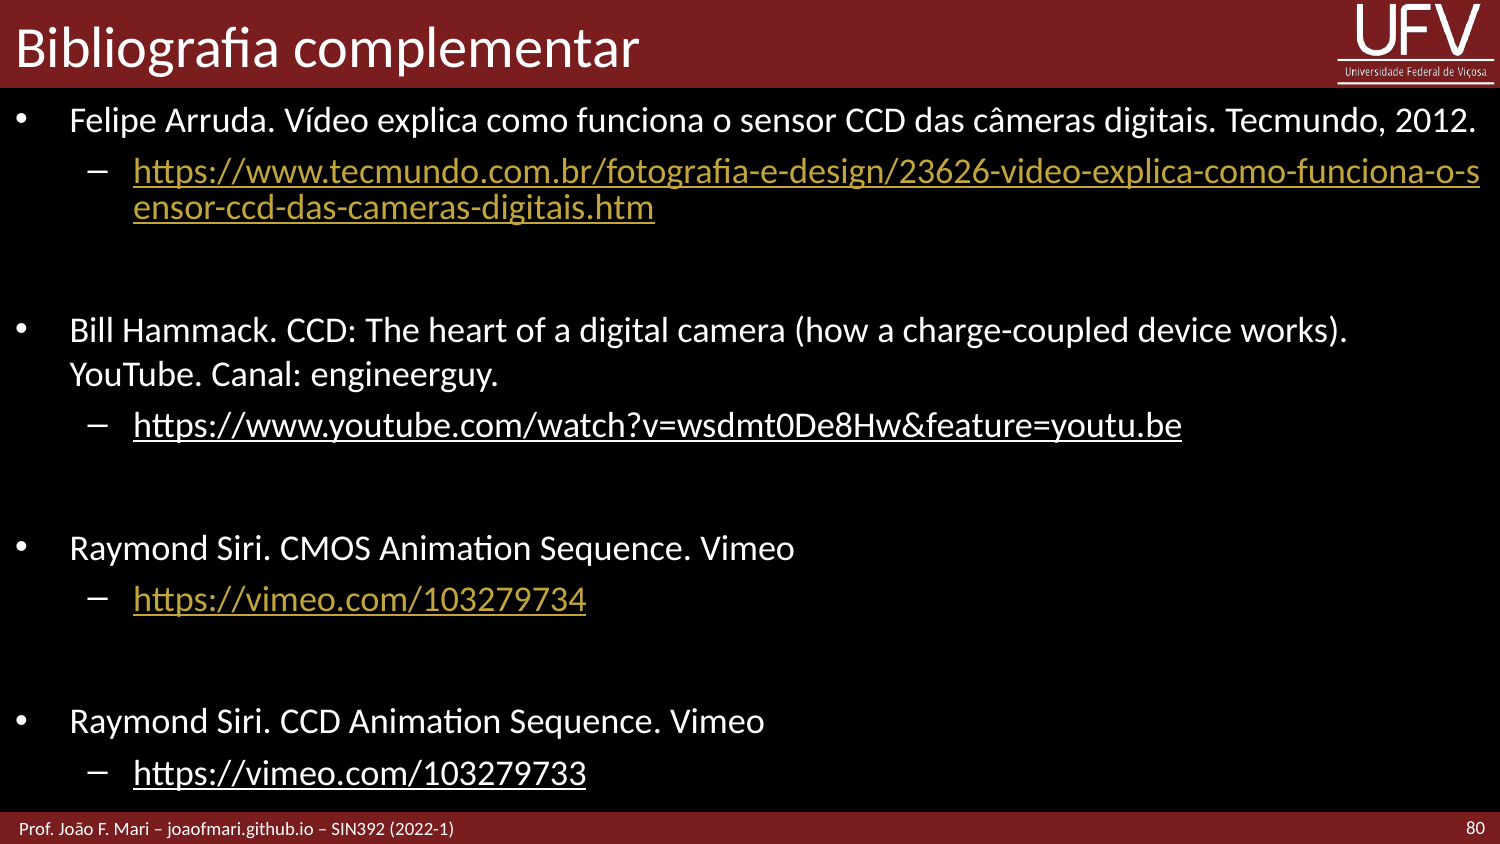

# Bibliografia complementar
Felipe Arruda. Vídeo explica como funciona o sensor CCD das câmeras digitais. Tecmundo, 2012.
https://www.tecmundo.com.br/fotografia-e-design/23626-video-explica-como-funciona-o-sensor-ccd-das-cameras-digitais.htm

Bill Hammack. CCD: The heart of a digital camera (how a charge-coupled device works). YouTube. Canal: engineerguy.
https://www.youtube.com/watch?v=wsdmt0De8Hw&feature=youtu.be

Raymond Siri. CMOS Animation Sequence. Vimeo
https://vimeo.com/103279734

Raymond Siri. CCD Animation Sequence. Vimeo
https://vimeo.com/103279733

80
 Prof. João F. Mari – joaofmari.github.io – SIN392 (2022-1)